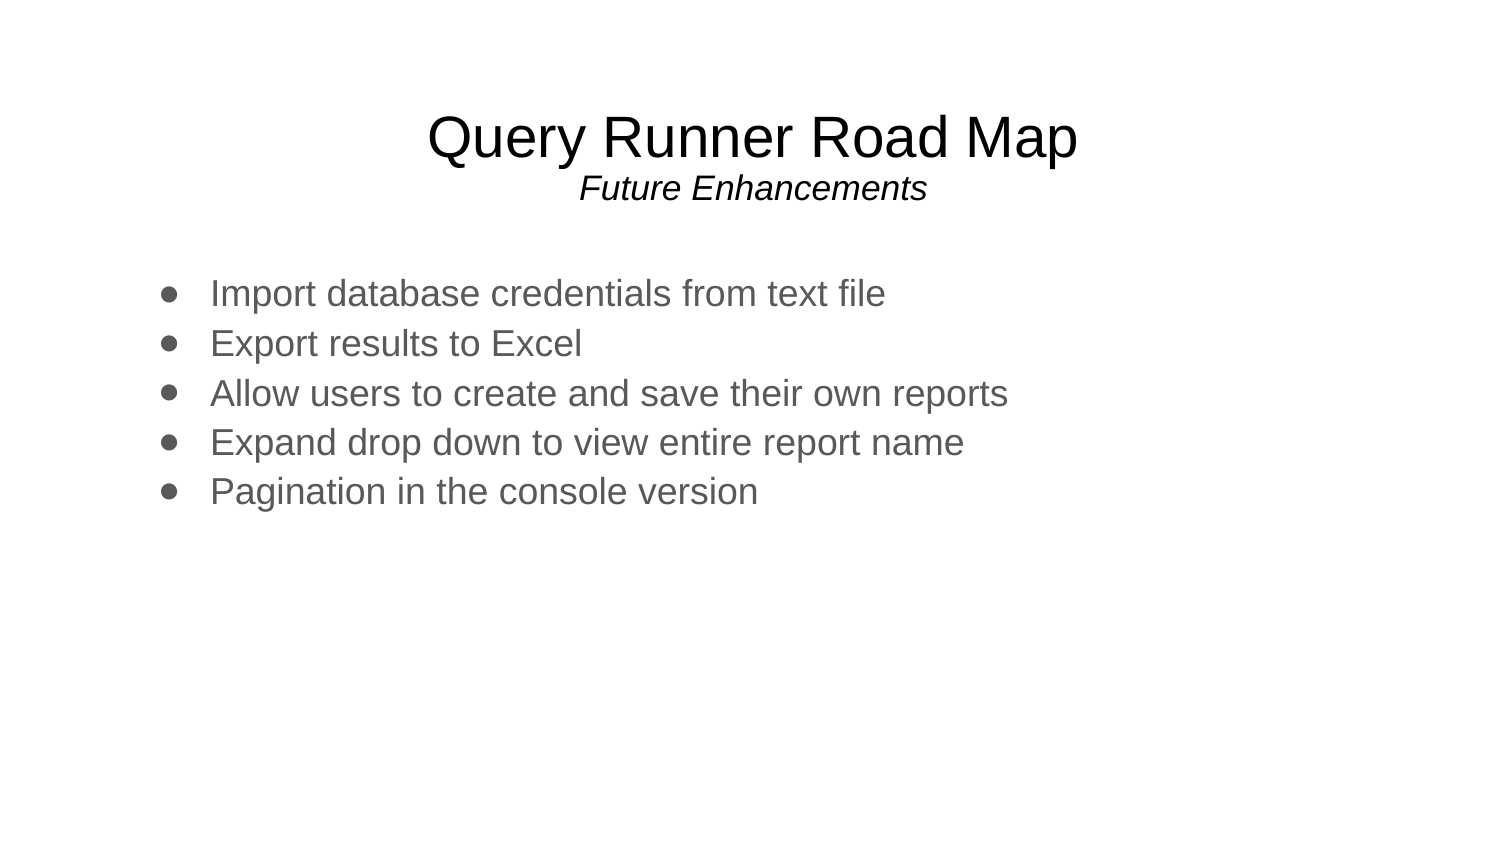

# Query Runner Road Map
Future Enhancements
Import database credentials from text file
Export results to Excel
Allow users to create and save their own reports
Expand drop down to view entire report name
Pagination in the console version